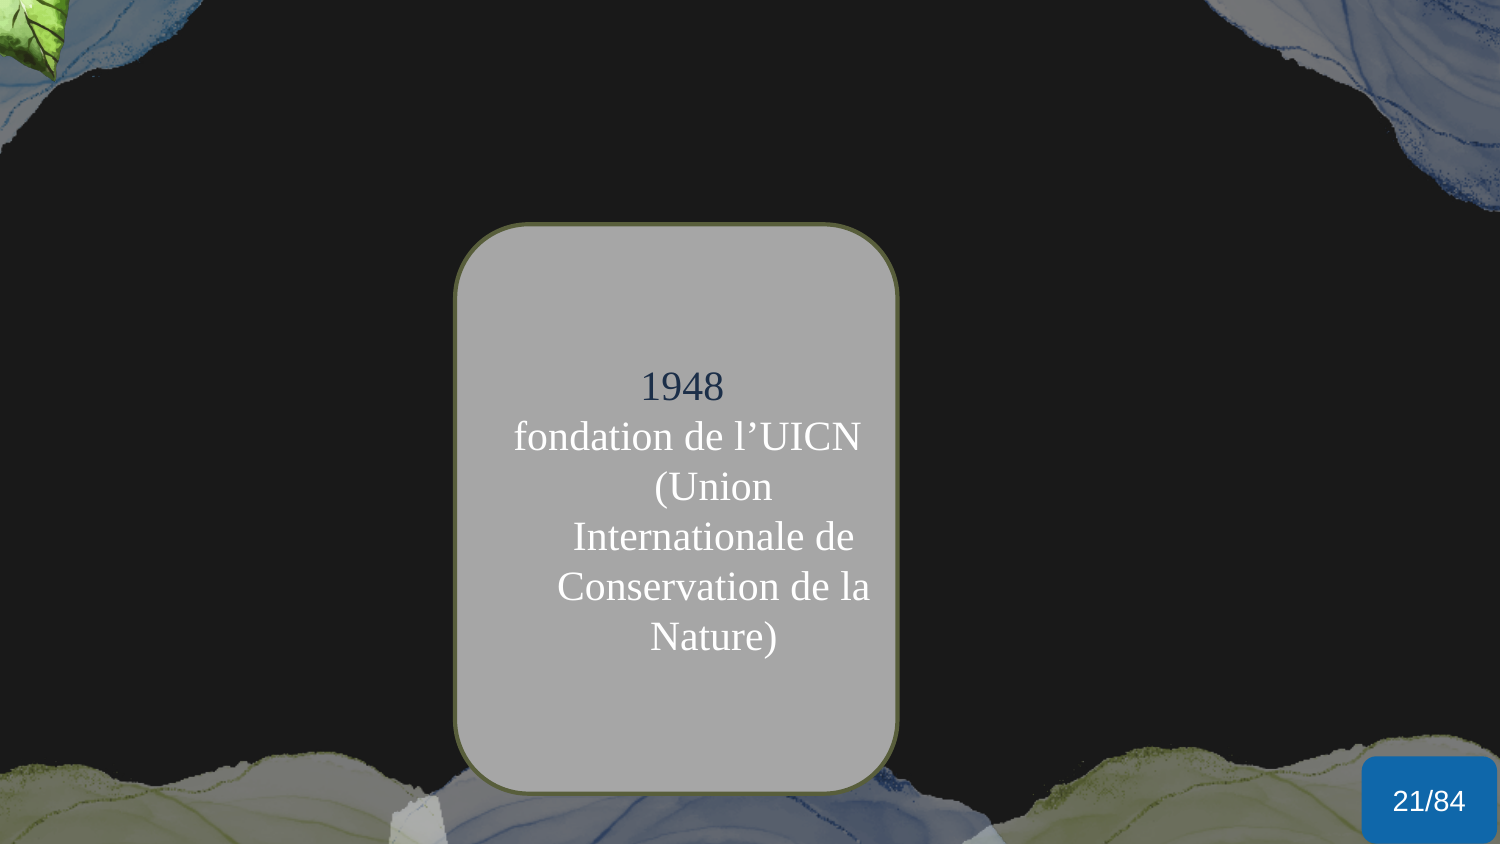

#

1948
fondation de l’UICN (Union Internationale de Conservation de la Nature)
1952
Pré de 20éme siécle
Les pensées de Rousseau et Thoreau qui sont expliqué l’harmonie entre la  nature et l’homme

premier rapport de l’UICN sur l’environnement dans le monde
21/84